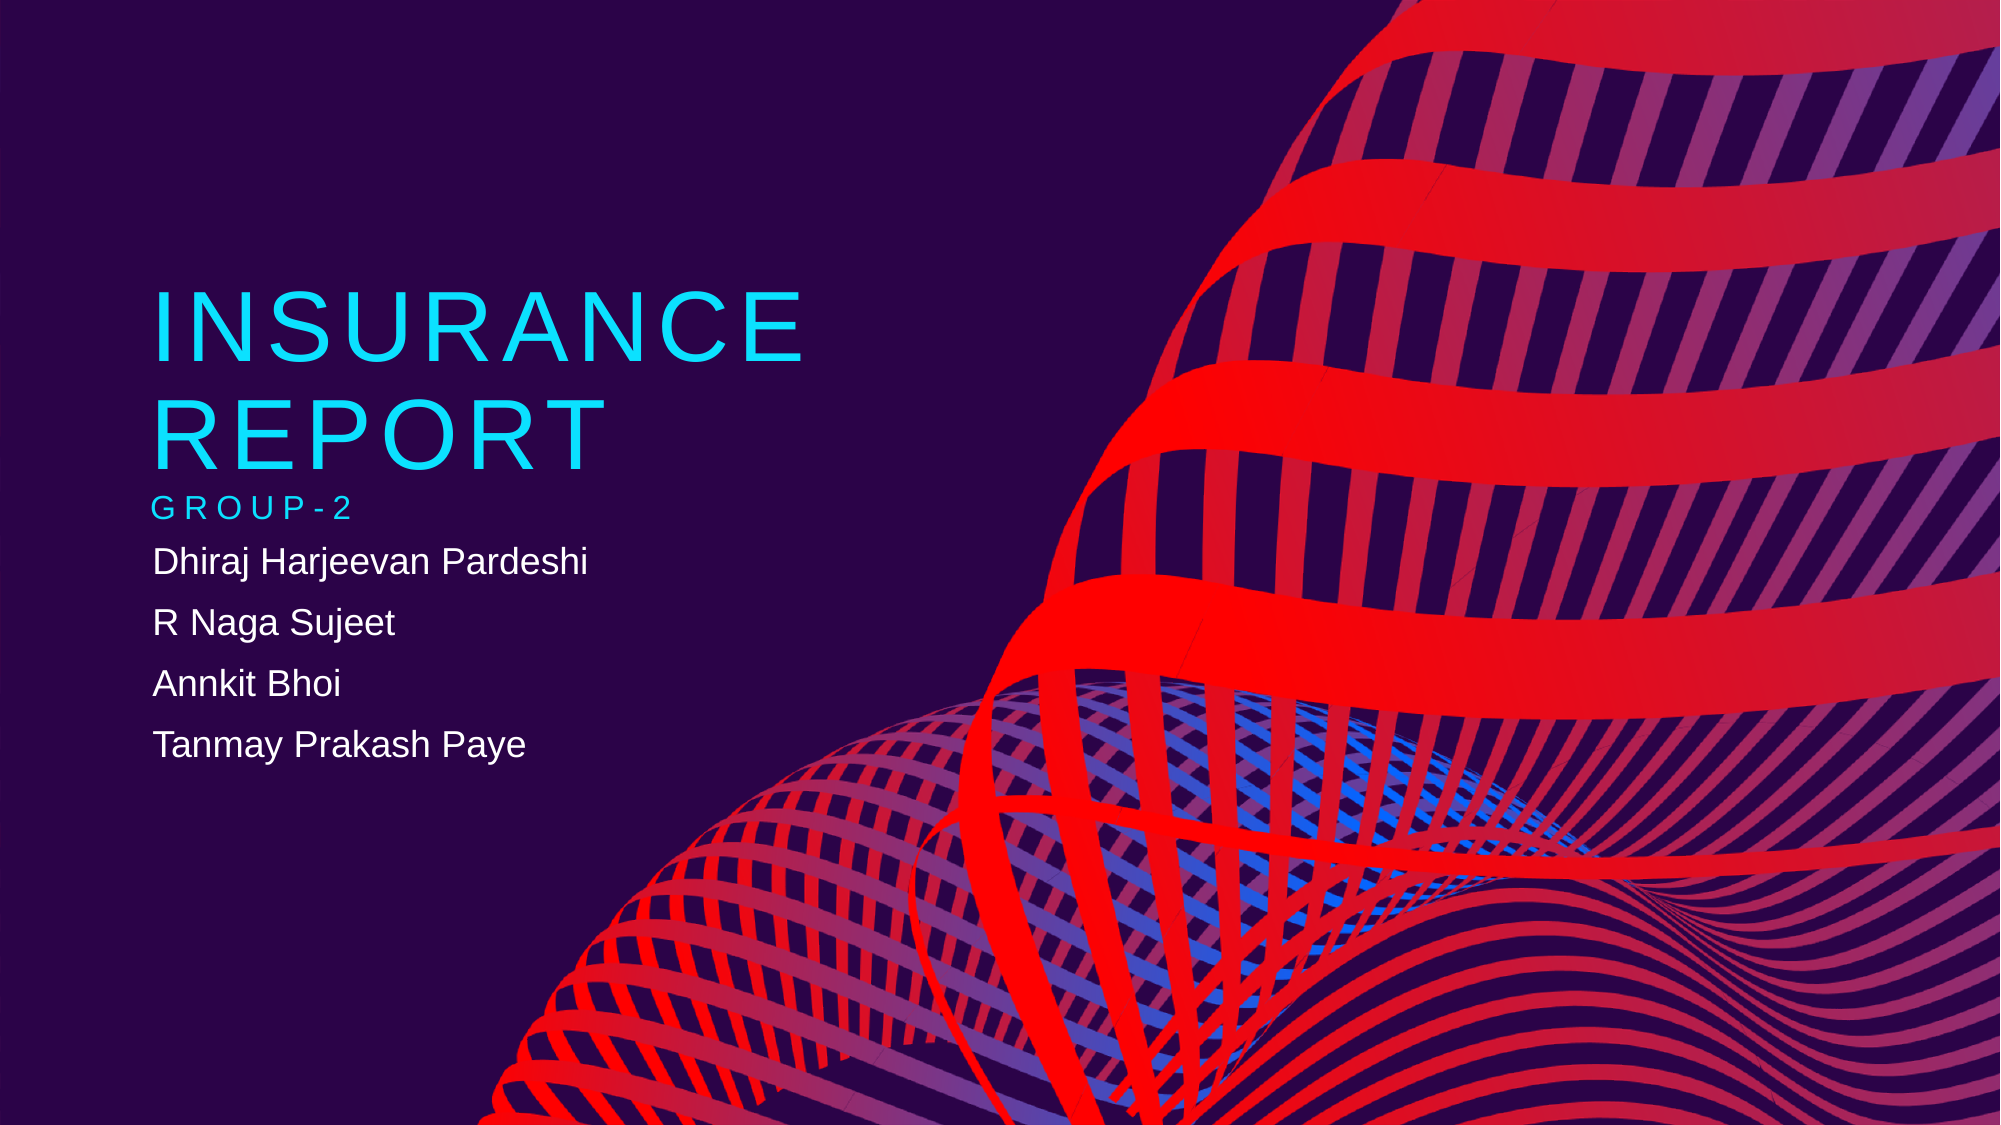

# Insurance report group-2
Dhiraj Harjeevan Pardeshi
R Naga Sujeet
Annkit Bhoi
Tanmay Prakash Paye​​